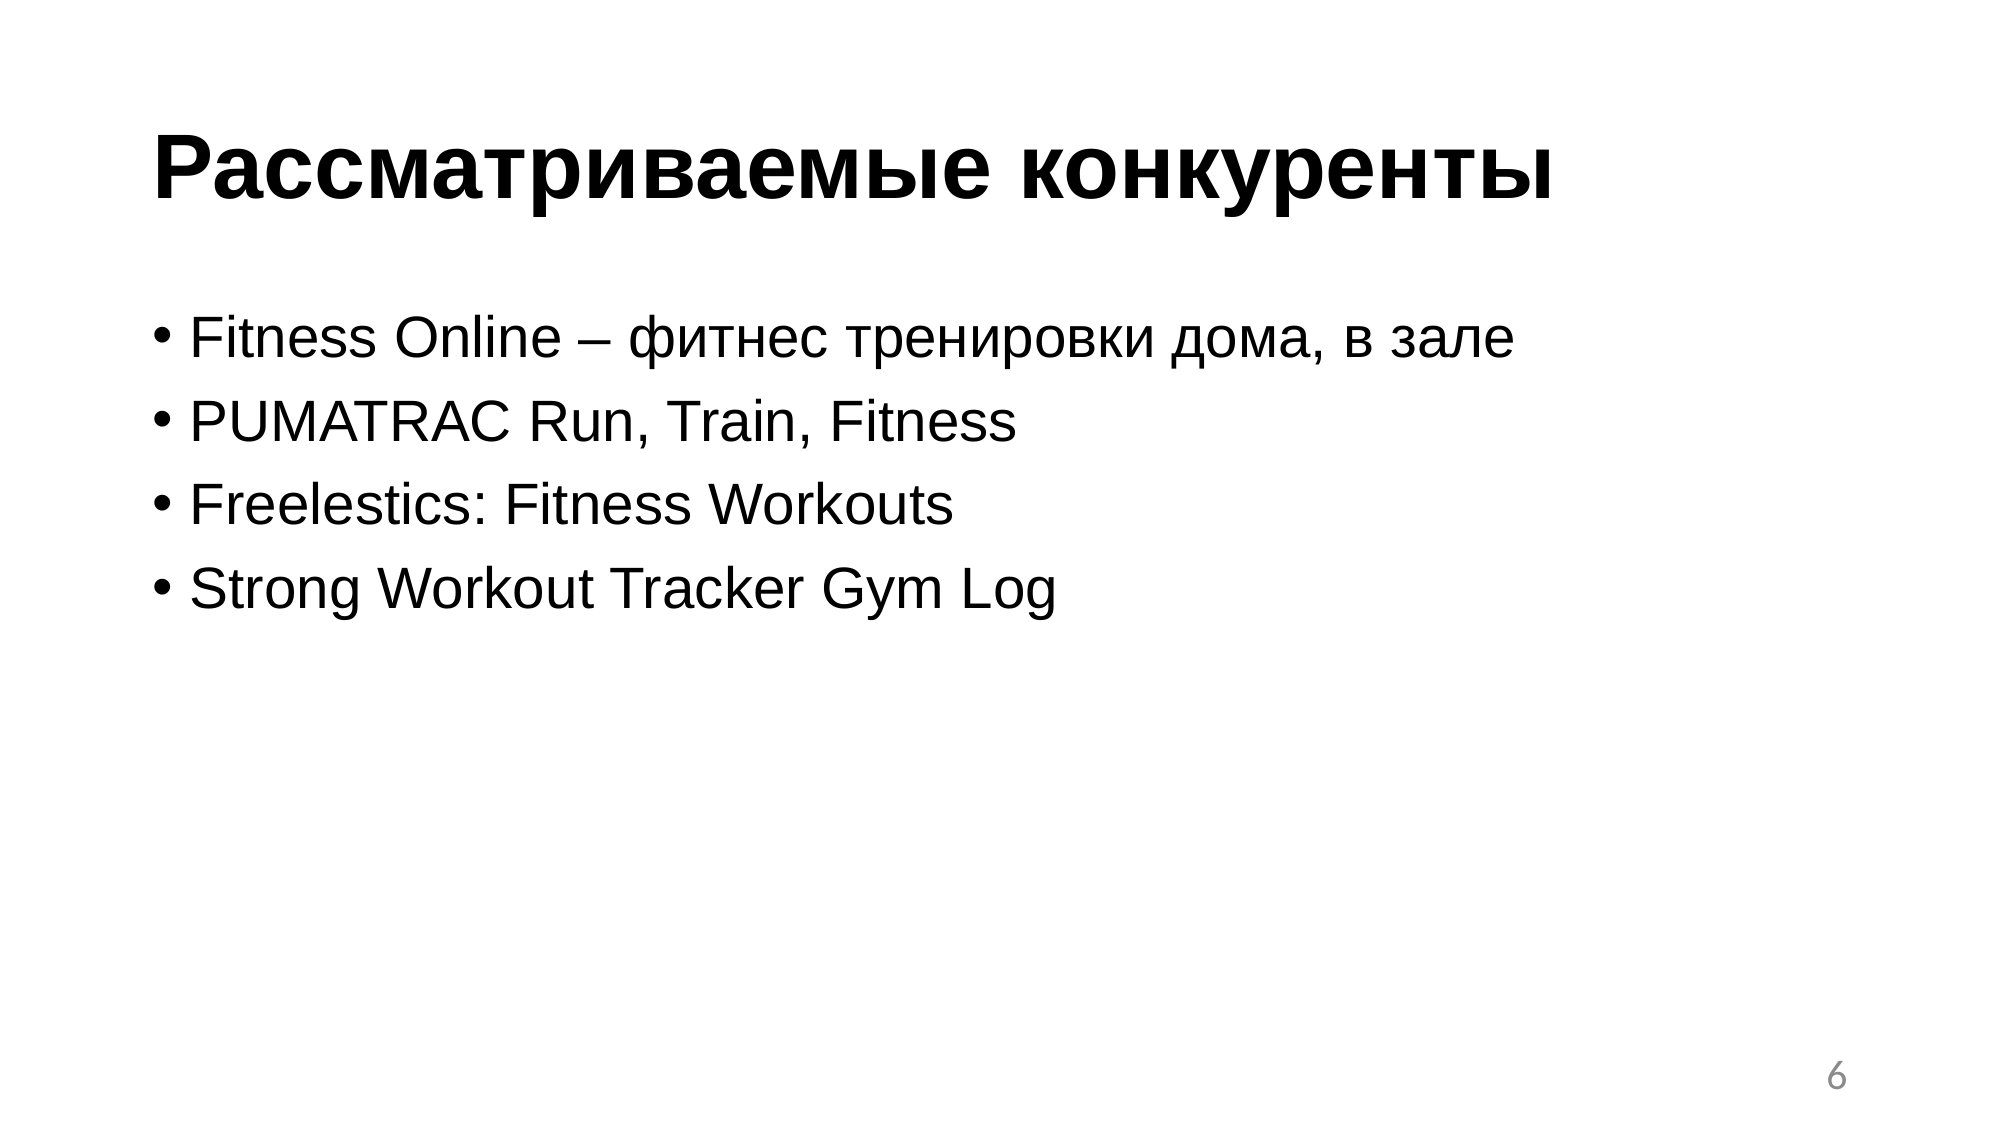

# Рассматриваемые конкуренты
Fitness Online – фитнес тренировки дома, в зале
PUMATRAC Run, Train, Fitness
Freelestics: Fitness Workouts
Strong Workout Tracker Gym Log

6